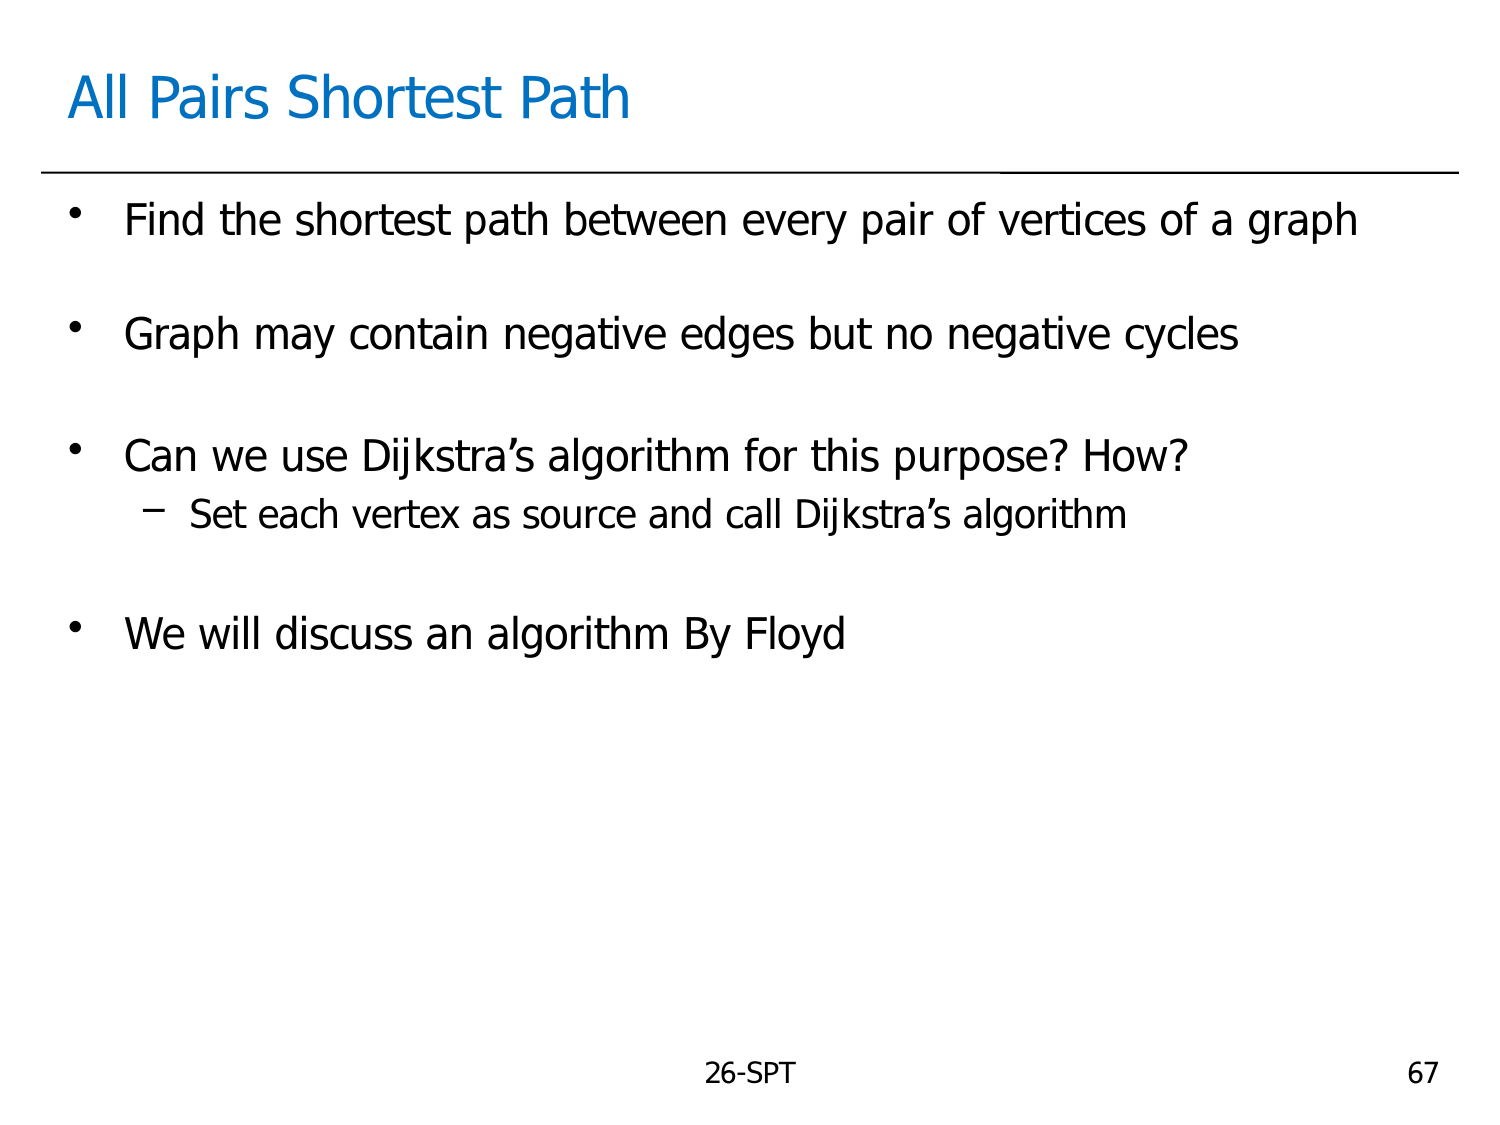

# All Pairs Shortest Path
Find the shortest path between every pair of vertices of a graph
Graph may contain negative edges but no negative cycles

Can we use Dijkstra’s algorithm for this purpose? How?
Set each vertex as source and call Dijkstra’s algorithm

We will discuss an algorithm By Floyd

26-SPT
67